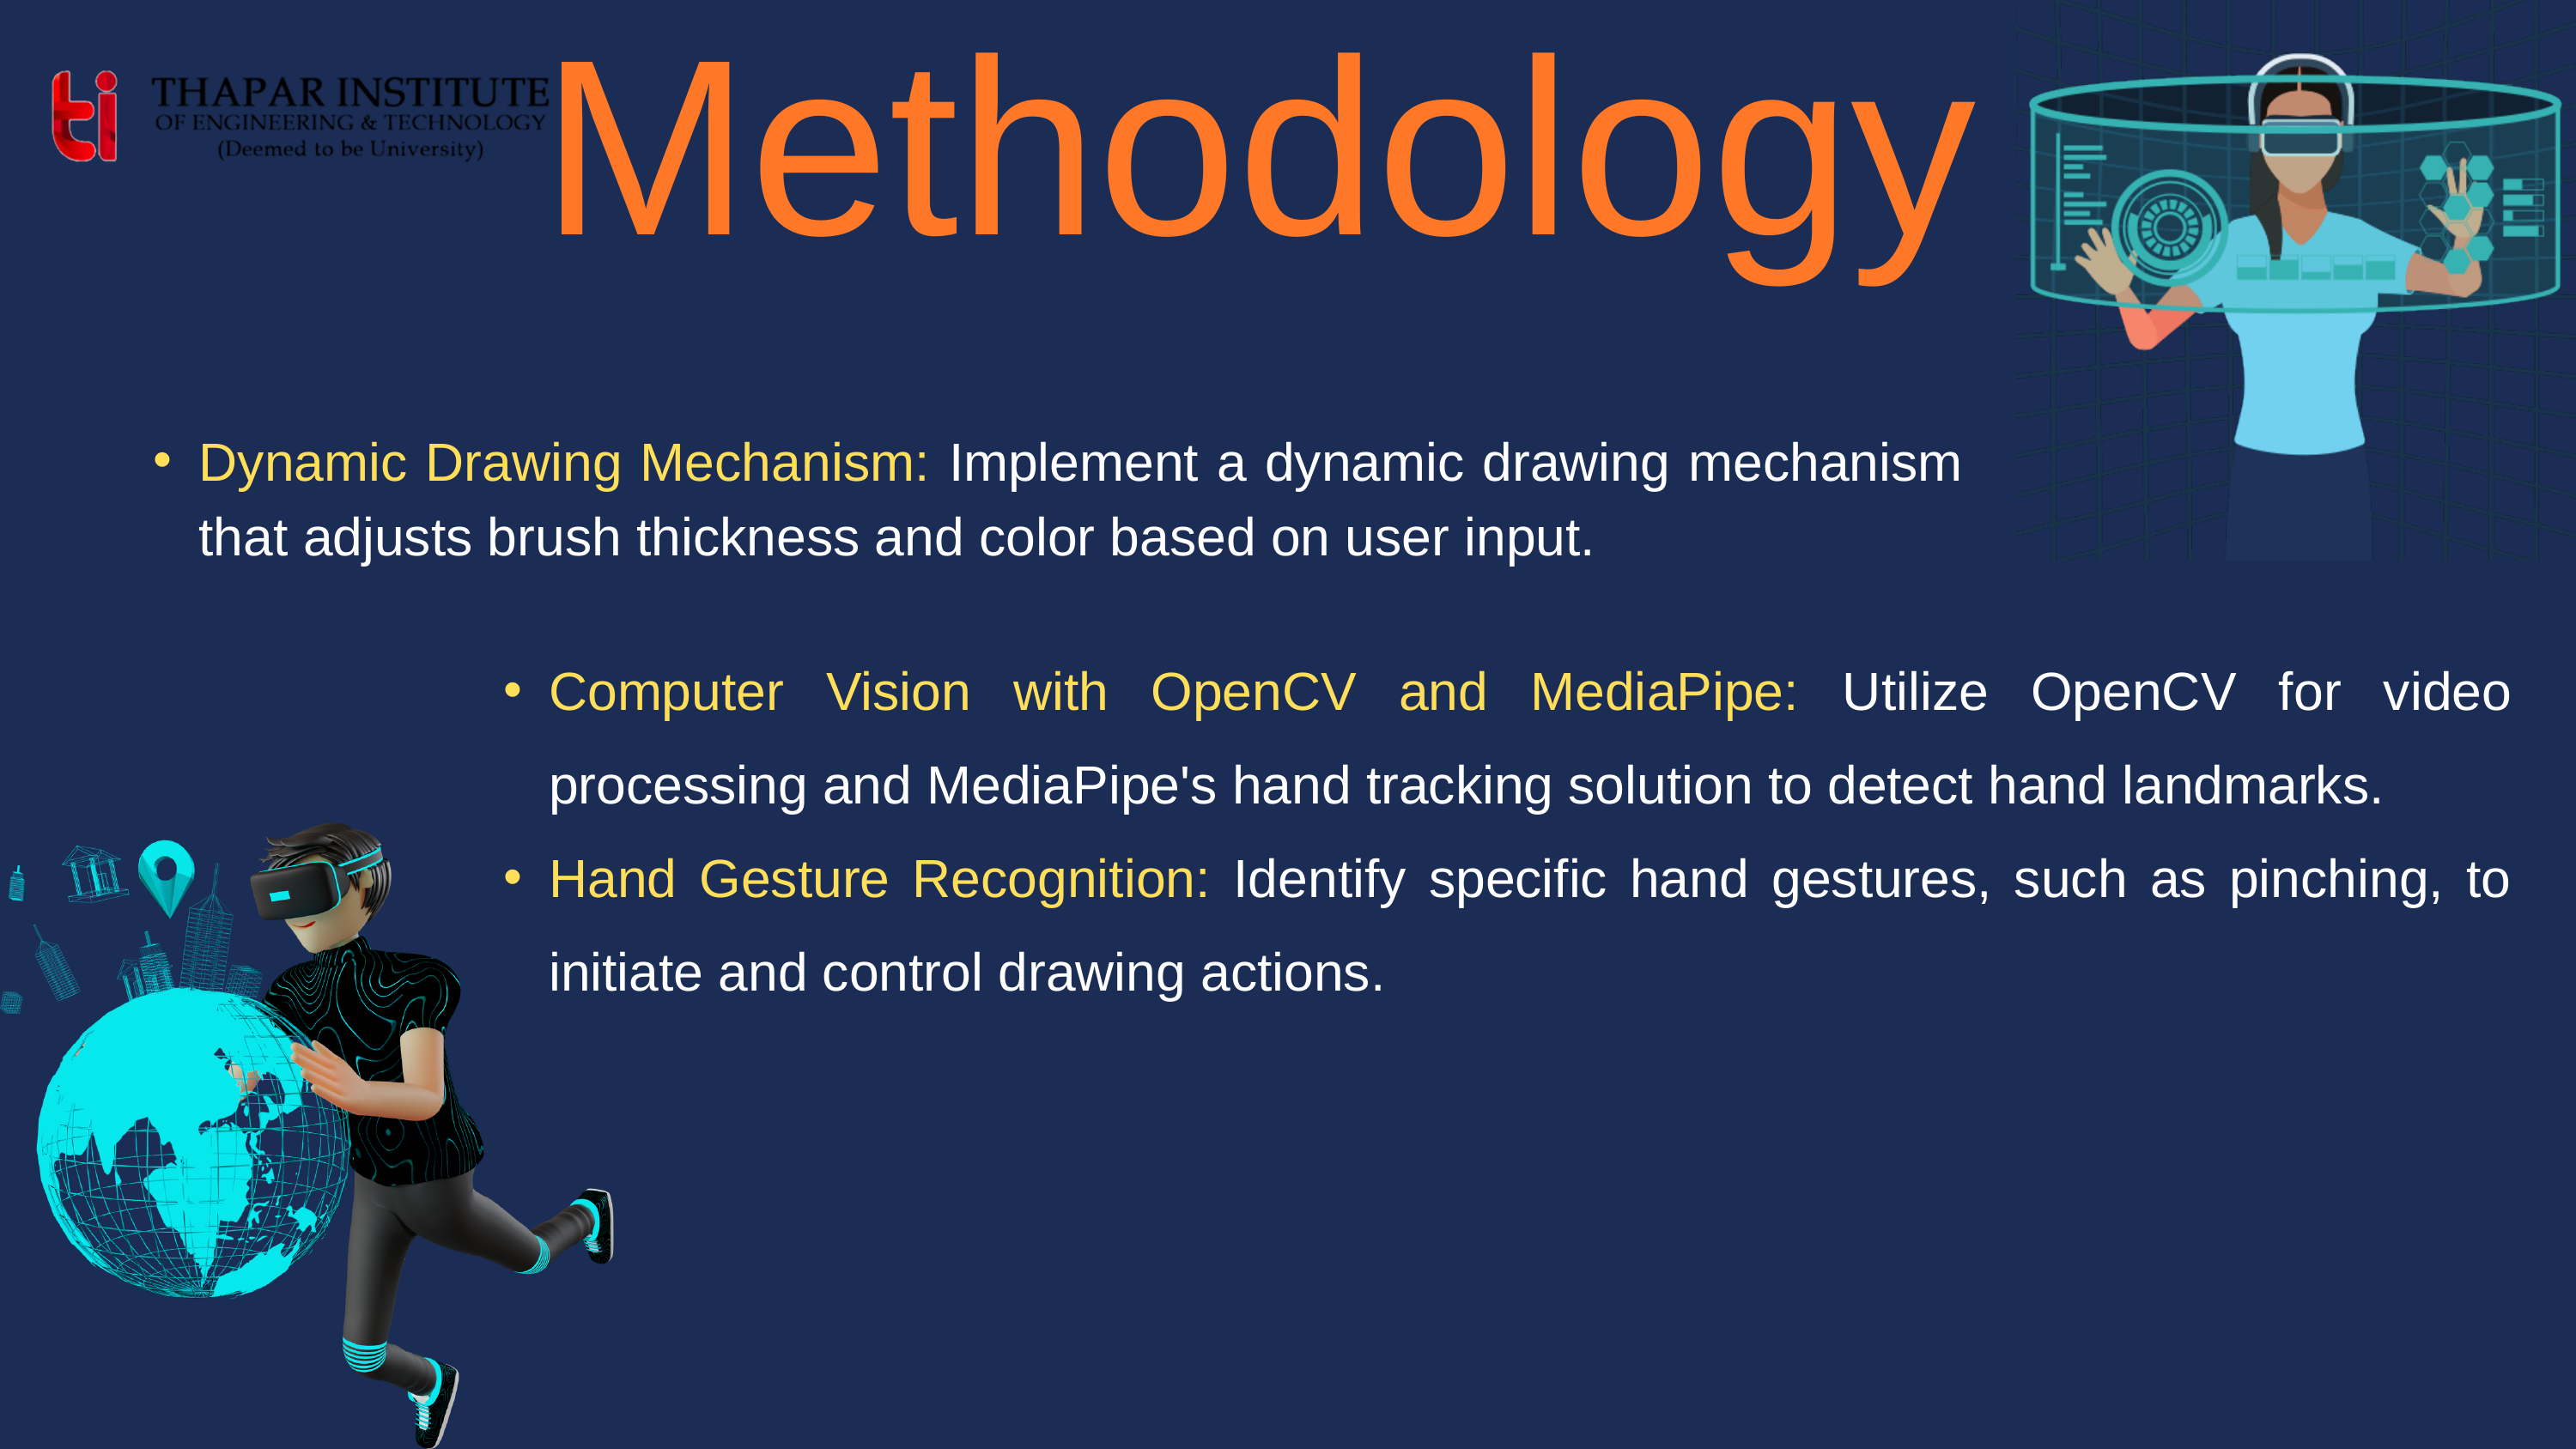

Methodology

Dynamic Drawing Mechanism: Implement a dynamic drawing mechanism that adjusts brush thickness and color based on user input.
Computer Vision with OpenCV and MediaPipe: Utilize OpenCV for video processing and MediaPipe's hand tracking solution to detect hand landmarks.
Hand Gesture Recognition: Identify specific hand gestures, such as pinching, to initiate and control drawing actions.